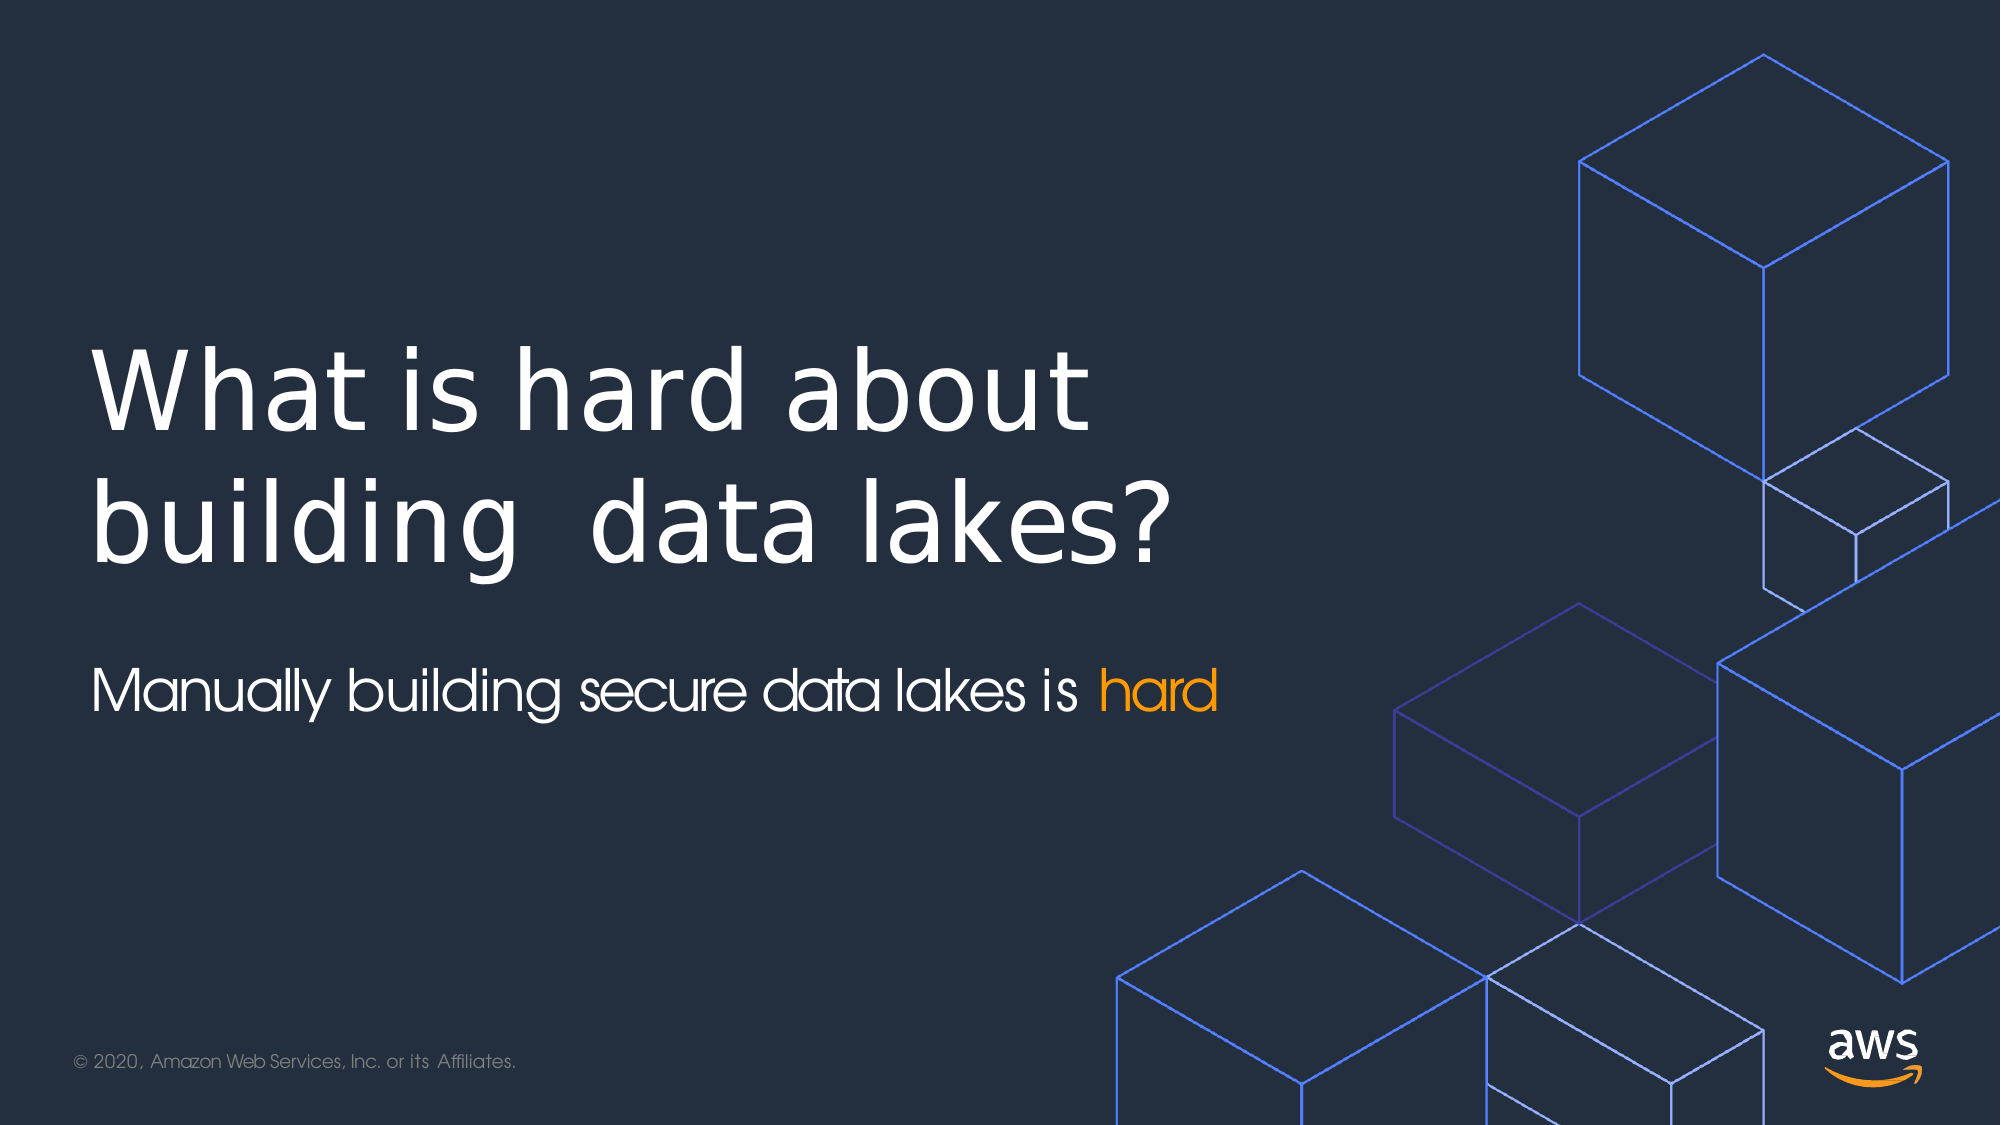

What is hard about building  data lakes?
Manually building secure data lakes is hard
© 2020, Amazon Web Services, Inc. or its Affiliates.